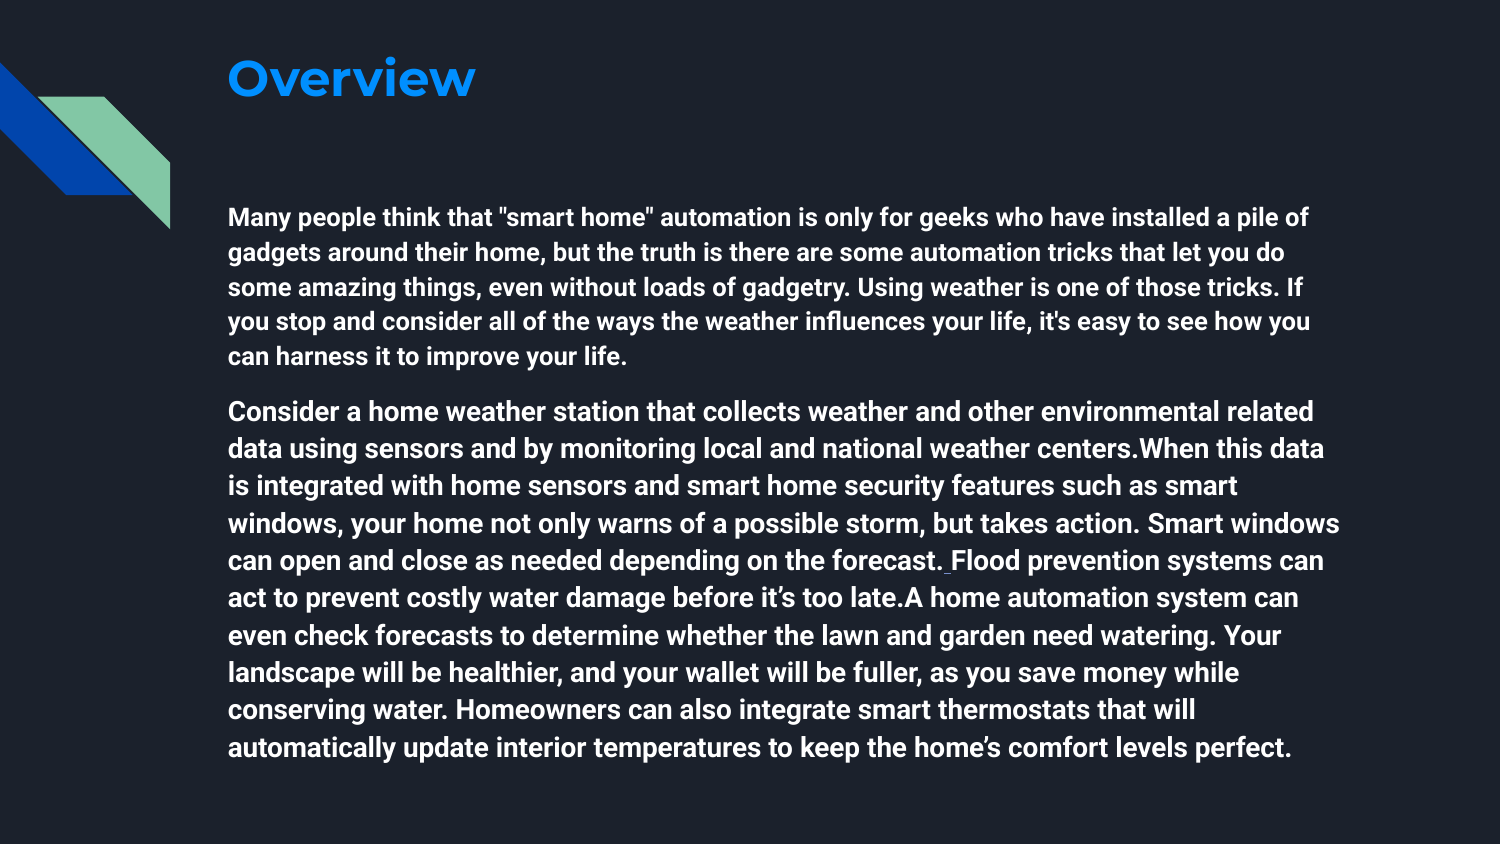

# Overview
Many people think that "smart home" automation is only for geeks who have installed a pile of gadgets around their home, but the truth is there are some automation tricks that let you do some amazing things, even without loads of gadgetry. Using weather is one of those tricks. If you stop and consider all of the ways the weather influences your life, it's easy to see how you can harness it to improve your life.
Consider a home weather station that collects weather and other environmental related data using sensors and by monitoring local and national weather centers.When this data is integrated with home sensors and smart home security features such as smart windows, your home not only warns of a possible storm, but takes action. Smart windows can open and close as needed depending on the forecast. Flood prevention systems can act to prevent costly water damage before it’s too late.A home automation system can even check forecasts to determine whether the lawn and garden need watering. Your landscape will be healthier, and your wallet will be fuller, as you save money while conserving water. Homeowners can also integrate smart thermostats that will automatically update interior temperatures to keep the home’s comfort levels perfect.